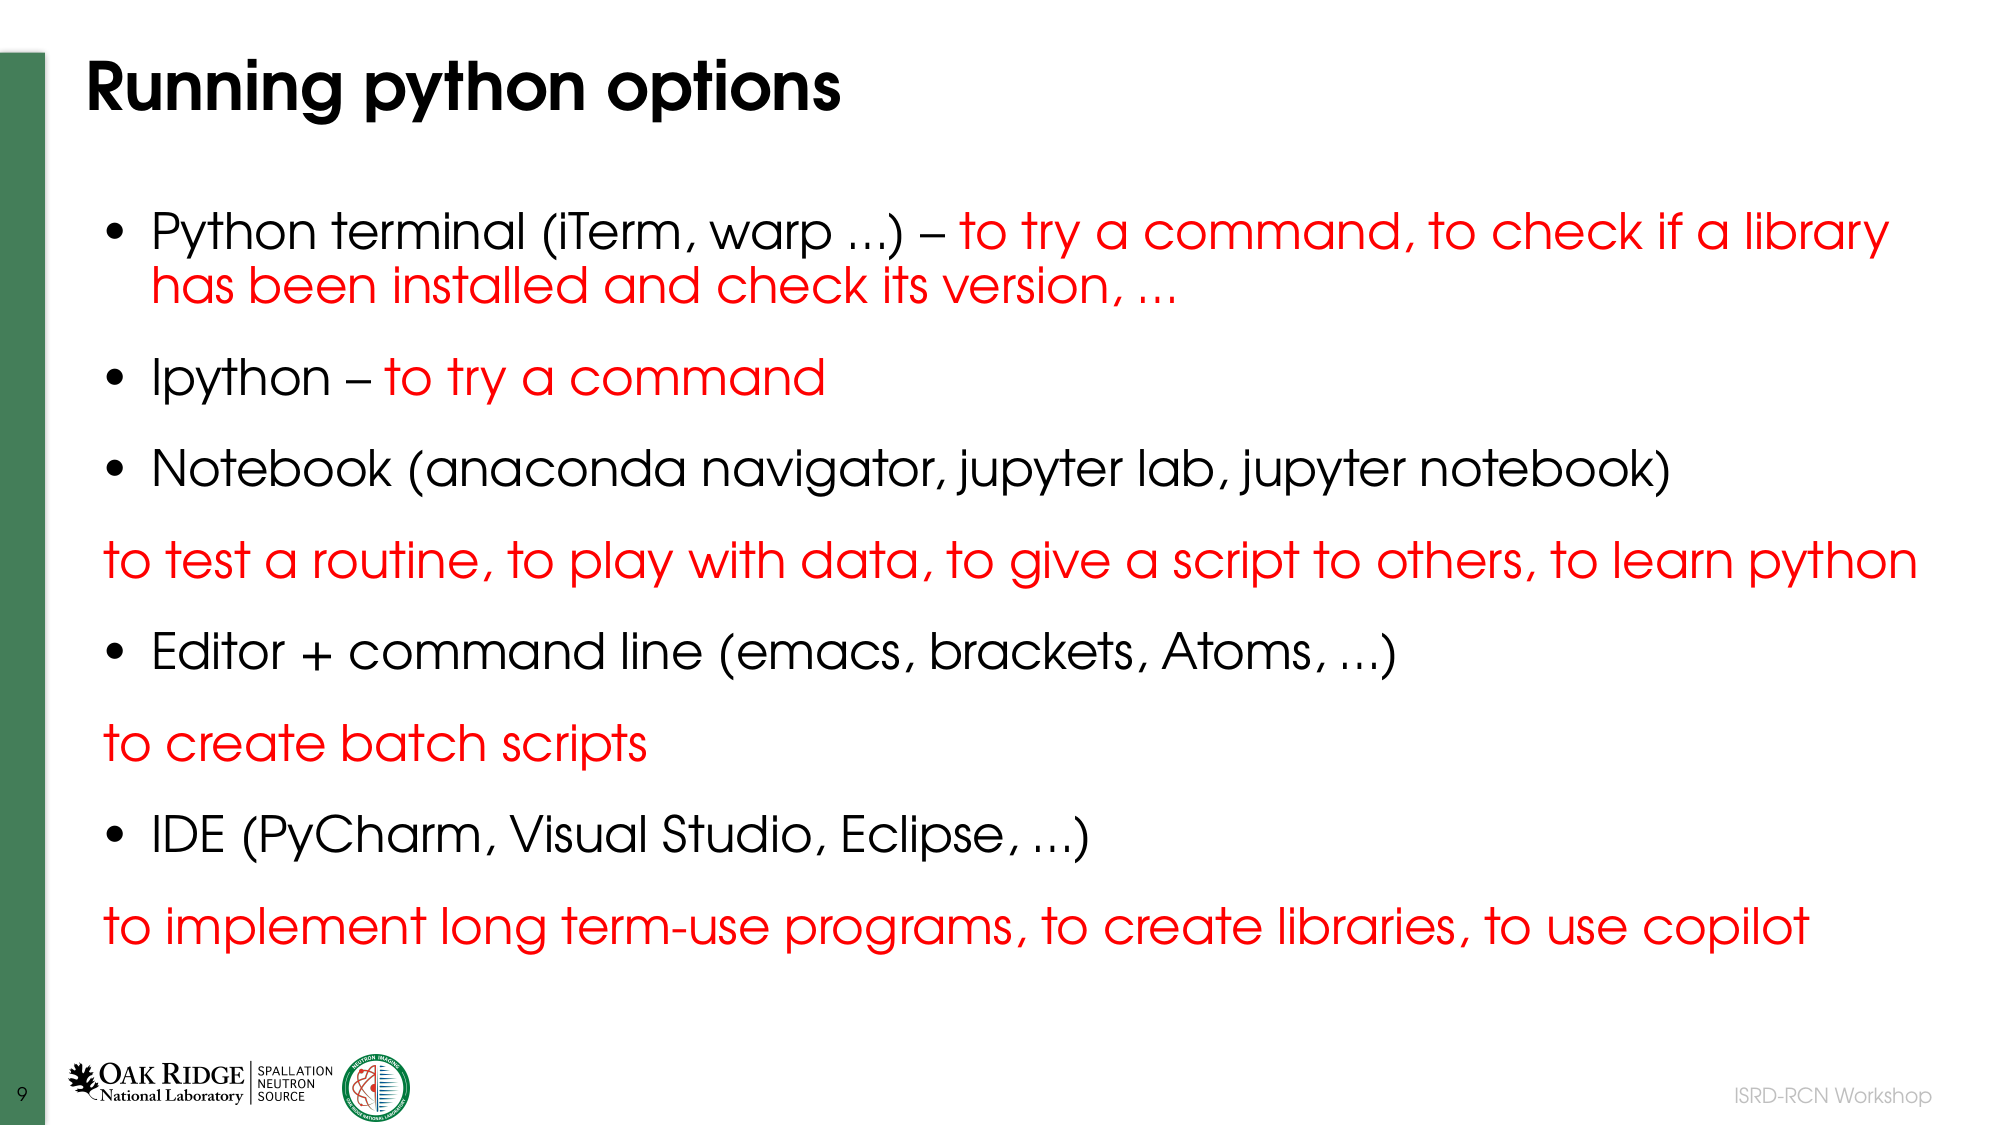

# Running python options
Python terminal (iTerm, warp …) – to try a command, to check if a library has been installed and check its version, …
Ipython – to try a command
Notebook (anaconda navigator, jupyter lab, jupyter notebook)
to test a routine, to play with data, to give a script to others, to learn python
Editor + command line (emacs, brackets, Atoms, …)
to create batch scripts
IDE (PyCharm, Visual Studio, Eclipse, …)
to implement long term-use programs, to create libraries, to use copilot